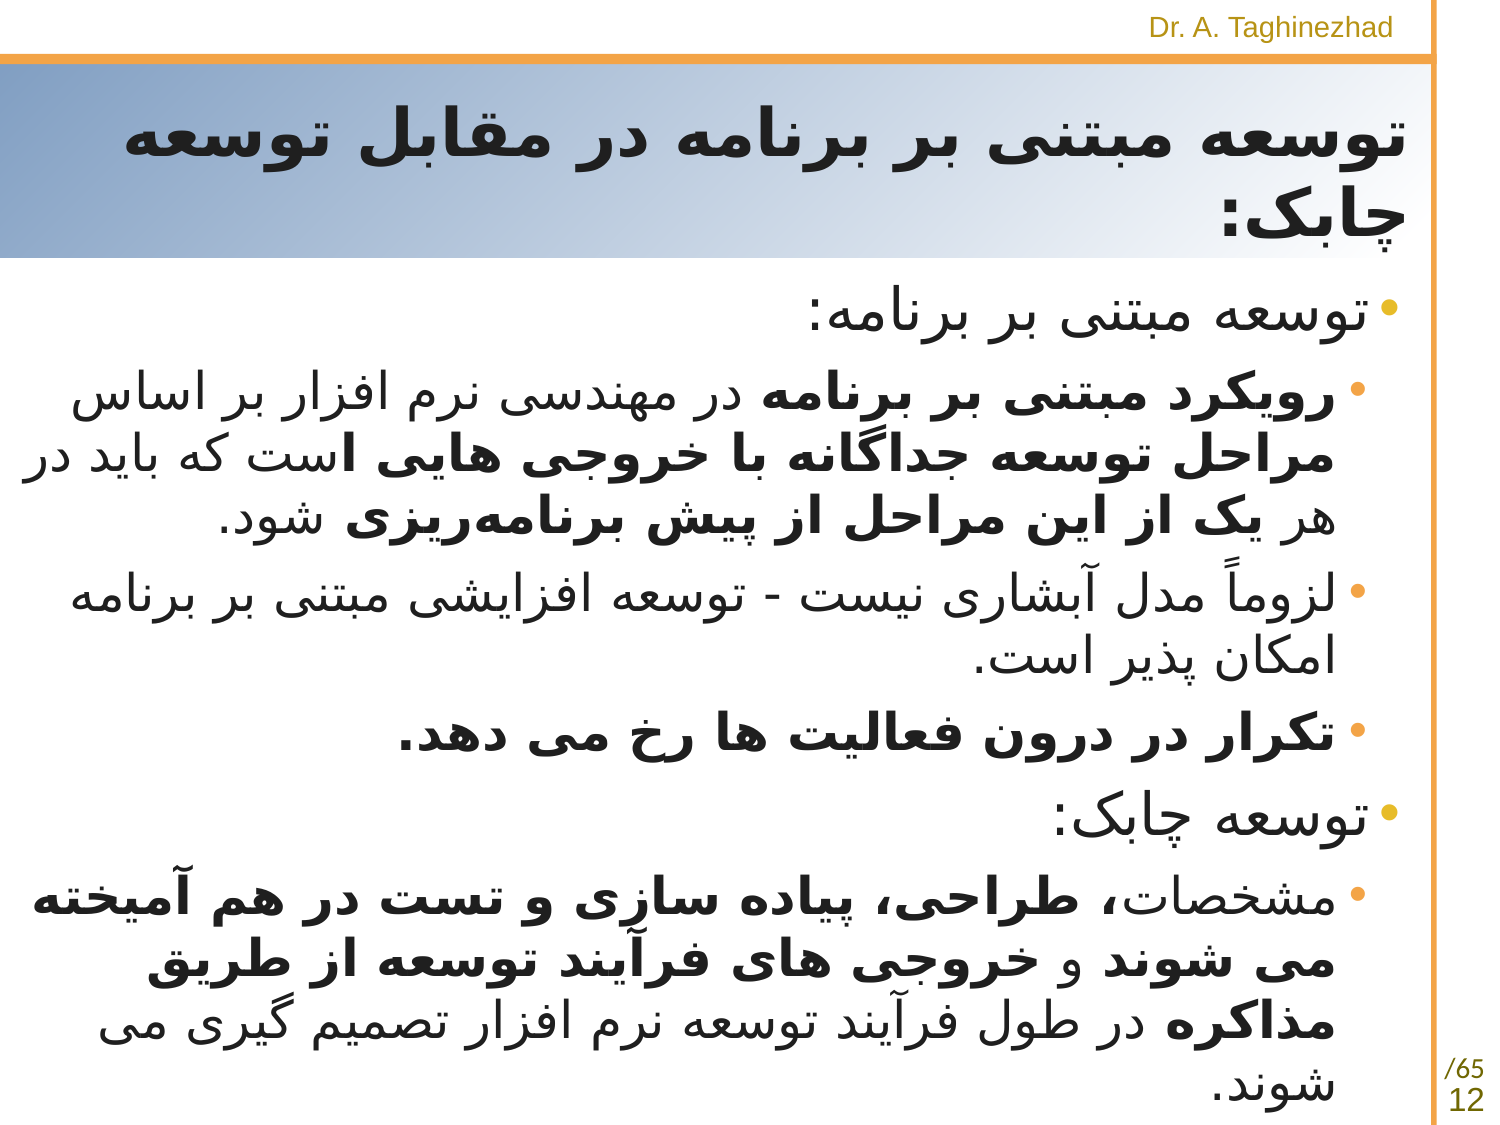

# توسعه مبتنی بر برنامه در مقابل توسعه چابک:
توسعه مبتنی بر برنامه:
رویکرد مبتنی بر برنامه در مهندسی نرم افزار بر اساس مراحل توسعه جداگانه با خروجی هایی است که باید در هر یک از این مراحل از پیش برنامه‌ریزی شود.
لزوماً مدل آبشاری نیست - توسعه افزایشی مبتنی بر برنامه امکان پذیر است.
تکرار در درون فعالیت ها رخ می دهد.
توسعه چابک:
مشخصات، طراحی، پیاده سازی و تست در هم آمیخته می شوند و خروجی های فرآیند توسعه از طریق مذاکره در طول فرآیند توسعه نرم افزار تصمیم گیری می شوند.
12